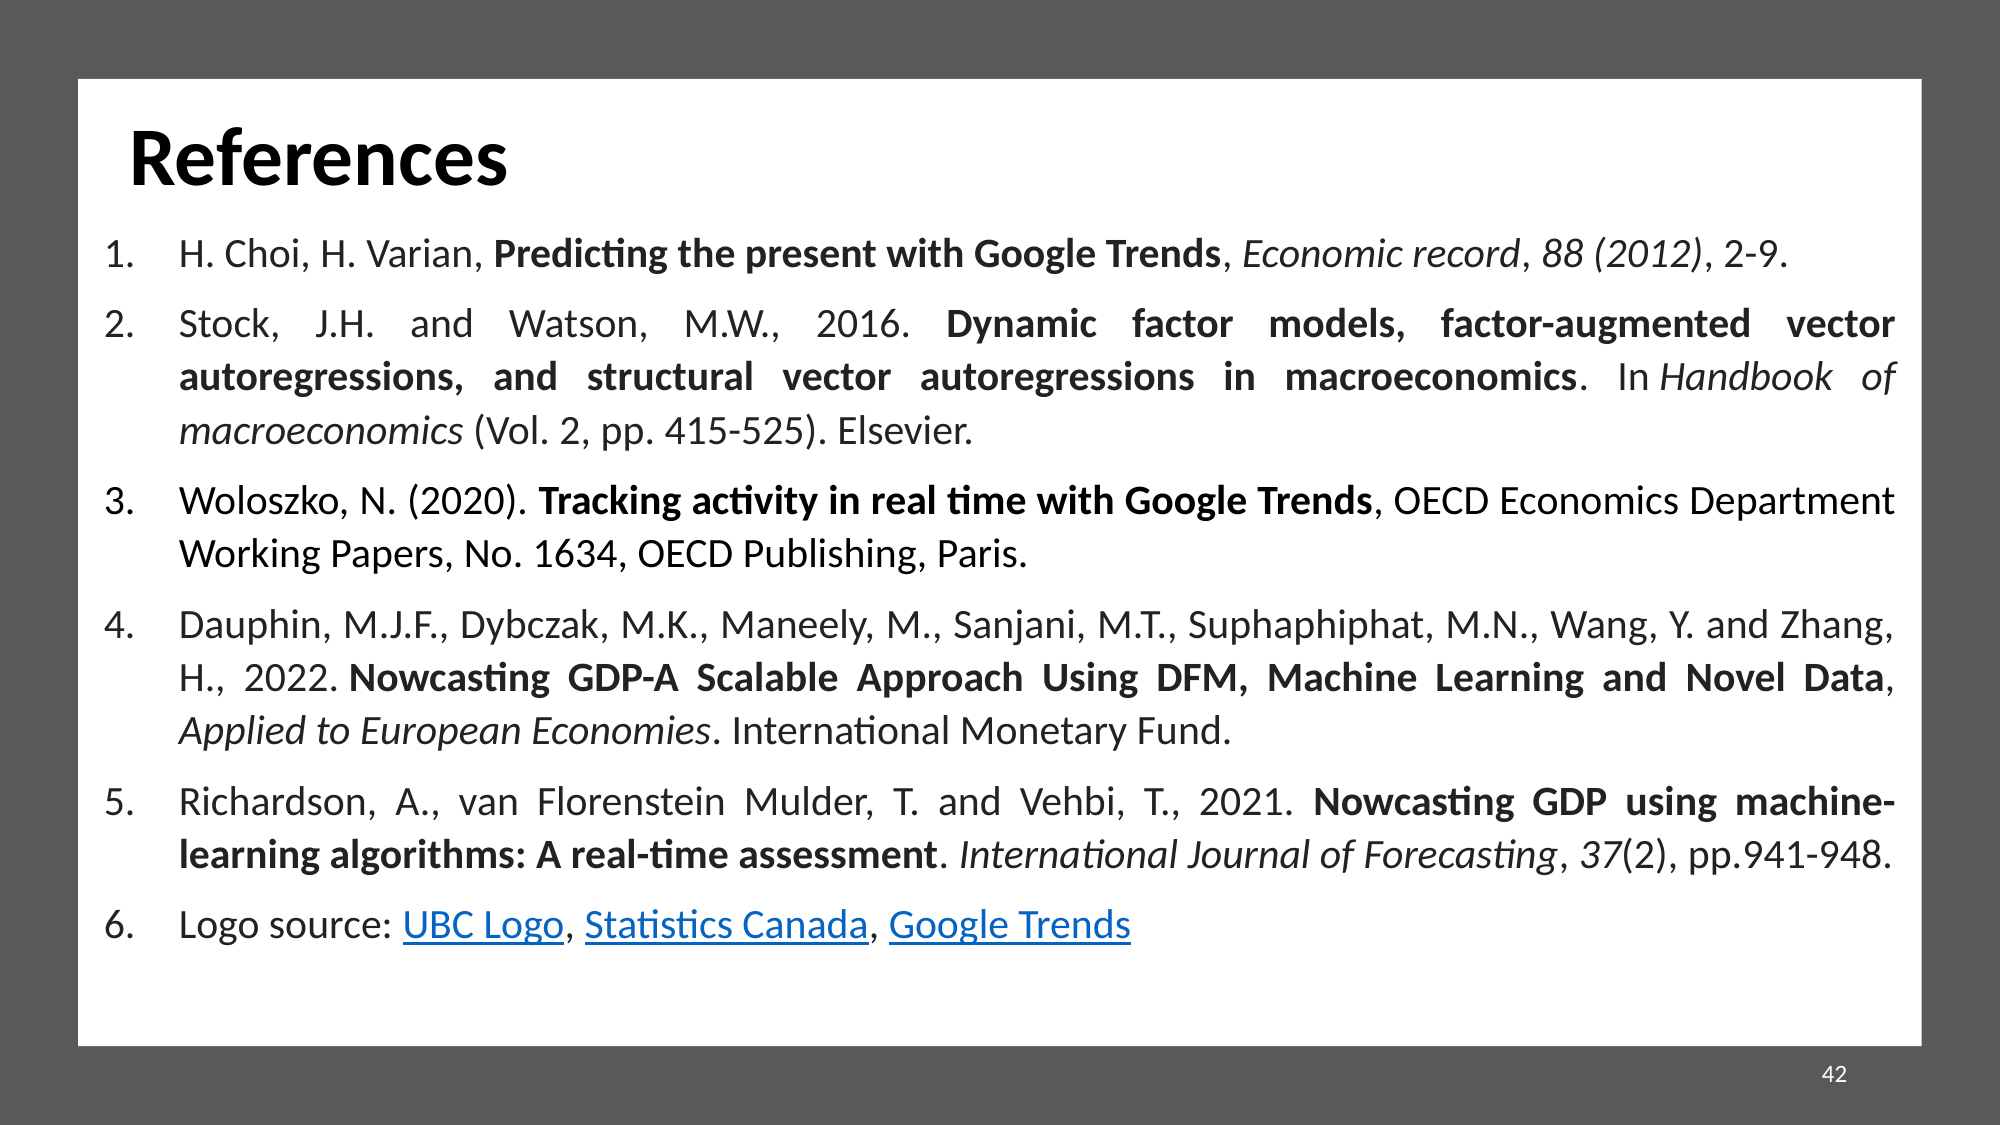

References
H. Choi, H. Varian, Predicting the present with Google Trends, Economic record, 88 (2012), 2-9.
Stock, J.H. and Watson, M.W., 2016. Dynamic factor models, factor-augmented vector autoregressions, and structural vector autoregressions in macroeconomics. In Handbook of macroeconomics (Vol. 2, pp. 415-525). Elsevier.
Woloszko, N. (2020). Tracking activity in real time with Google Trends, OECD Economics Department Working Papers, No. 1634, OECD Publishing, Paris.
Dauphin, M.J.F., Dybczak, M.K., Maneely, M., Sanjani, M.T., Suphaphiphat, M.N., Wang, Y. and Zhang, H., 2022. Nowcasting GDP-A Scalable Approach Using DFM, Machine Learning and Novel Data, Applied to European Economies. International Monetary Fund.
Richardson, A., van Florenstein Mulder, T. and Vehbi, T., 2021. Nowcasting GDP using machine-learning algorithms: A real-time assessment. International Journal of Forecasting, 37(2), pp.941-948.
Logo source: UBC Logo, Statistics Canada, Google Trends

42